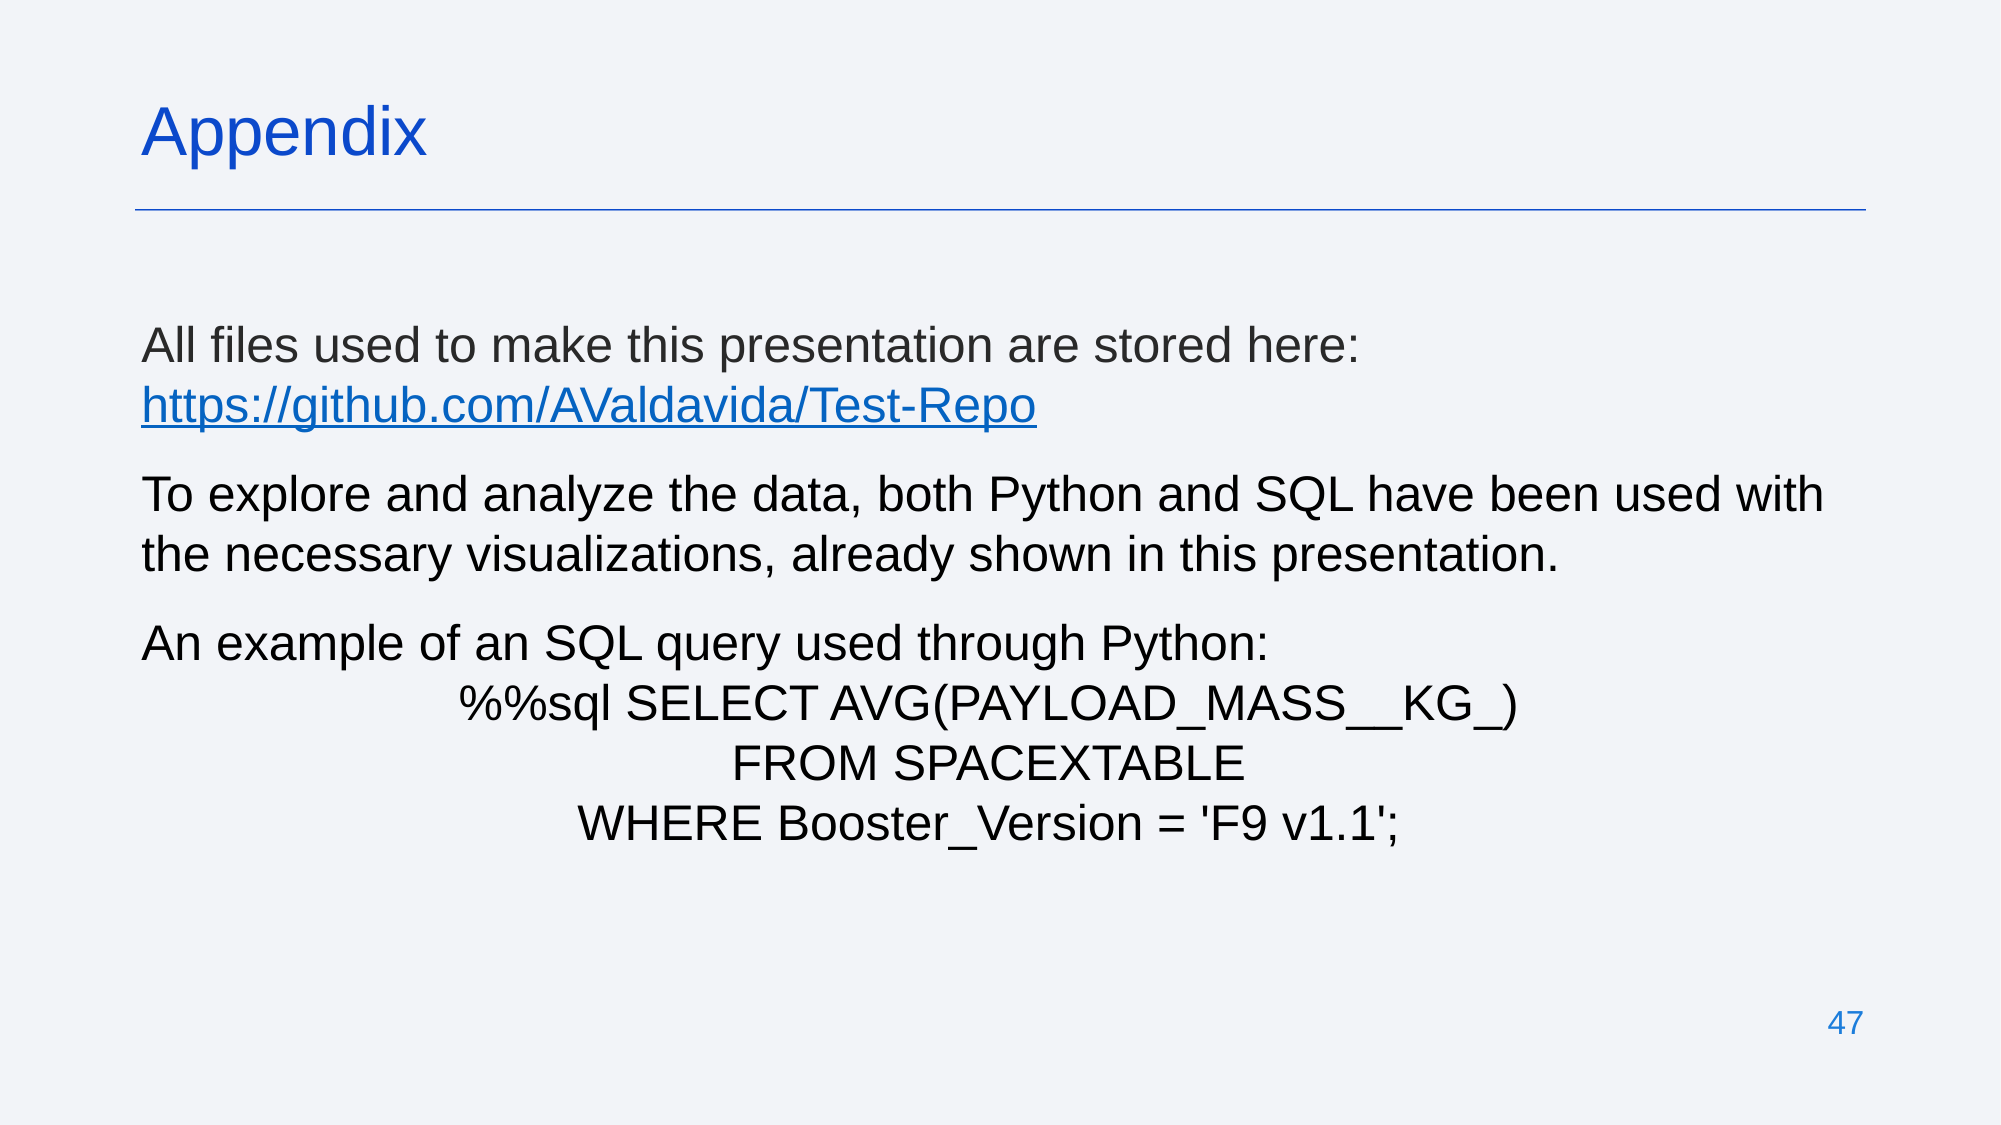

Appendix
All files used to make this presentation are stored here: https://github.com/AValdavida/Test-Repo
To explore and analyze the data, both Python and SQL have been used with the necessary visualizations, already shown in this presentation.
An example of an SQL query used through Python:
%%sql SELECT AVG(PAYLOAD_MASS__KG_)
FROM SPACEXTABLE
WHERE Booster_Version = 'F9 v1.1';
47